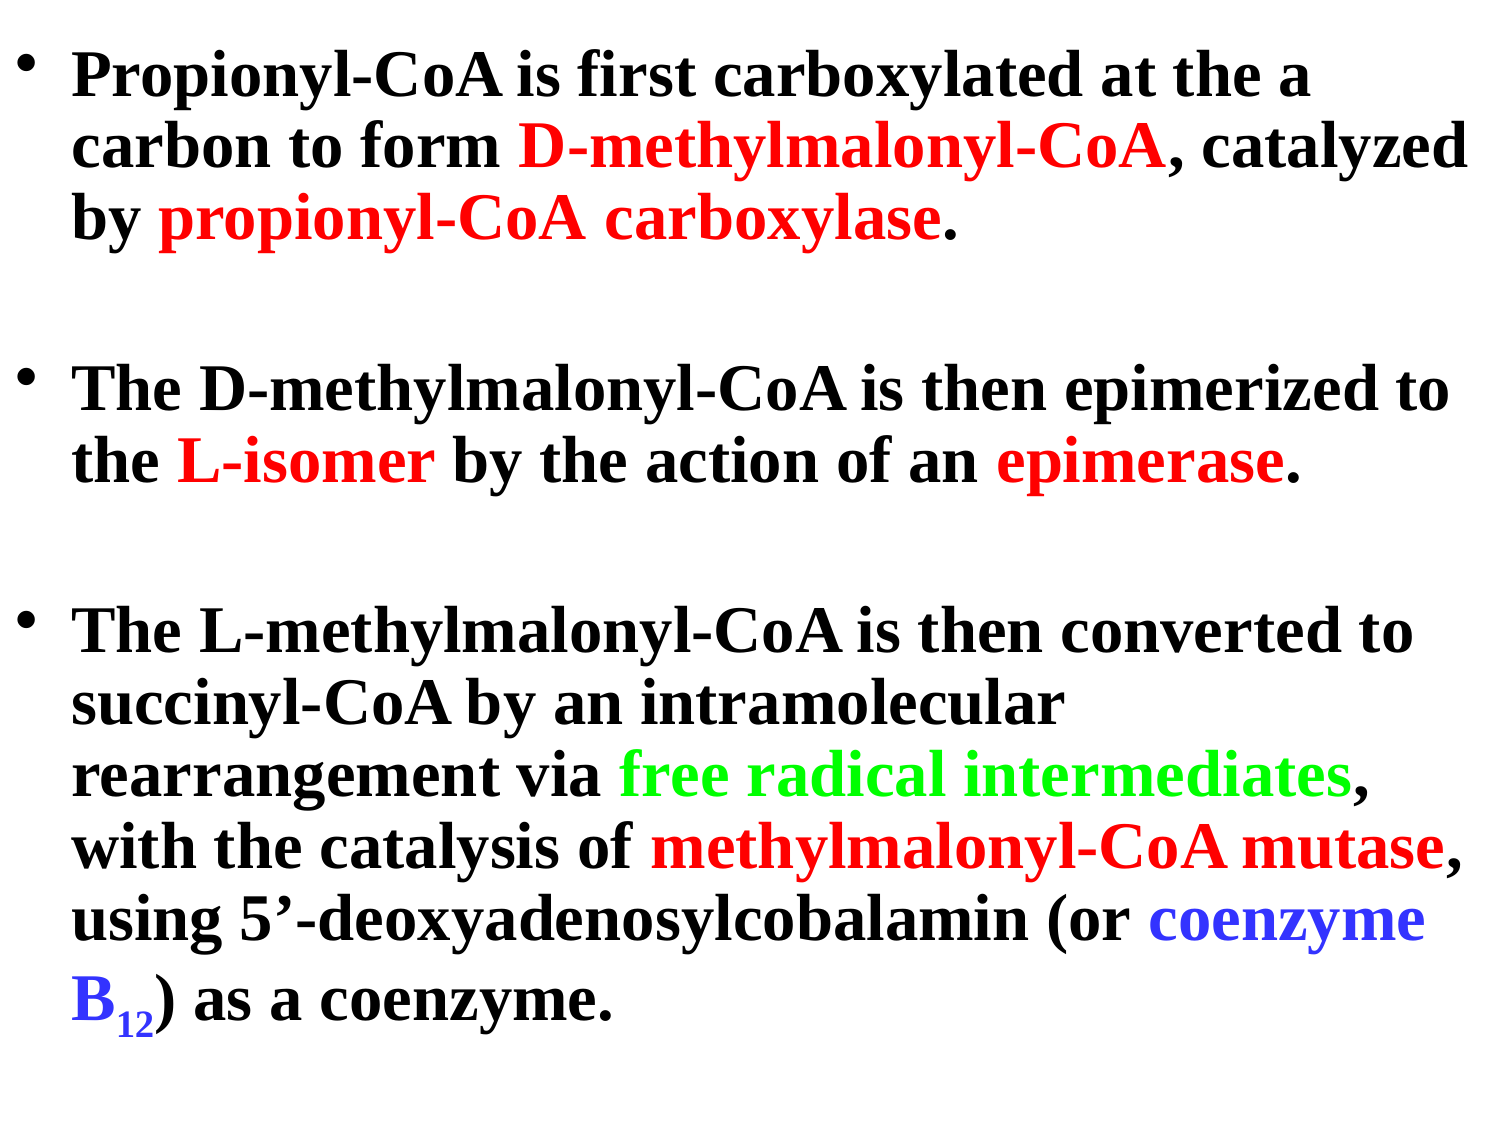

#
Propionyl-CoA is first carboxylated at the a carbon to form D-methylmalonyl-CoA, catalyzed by propionyl-CoA carboxylase.

The D-methylmalonyl-CoA is then epimerized to the L-isomer by the action of an epimerase.

The L-methylmalonyl-CoA is then converted to succinyl-CoA by an intramolecular rearrangement via free radical intermediates, with the catalysis of methylmalonyl-CoA mutase, using 5’-deoxyadenosylcobalamin (or coenzyme B12) as a coenzyme.